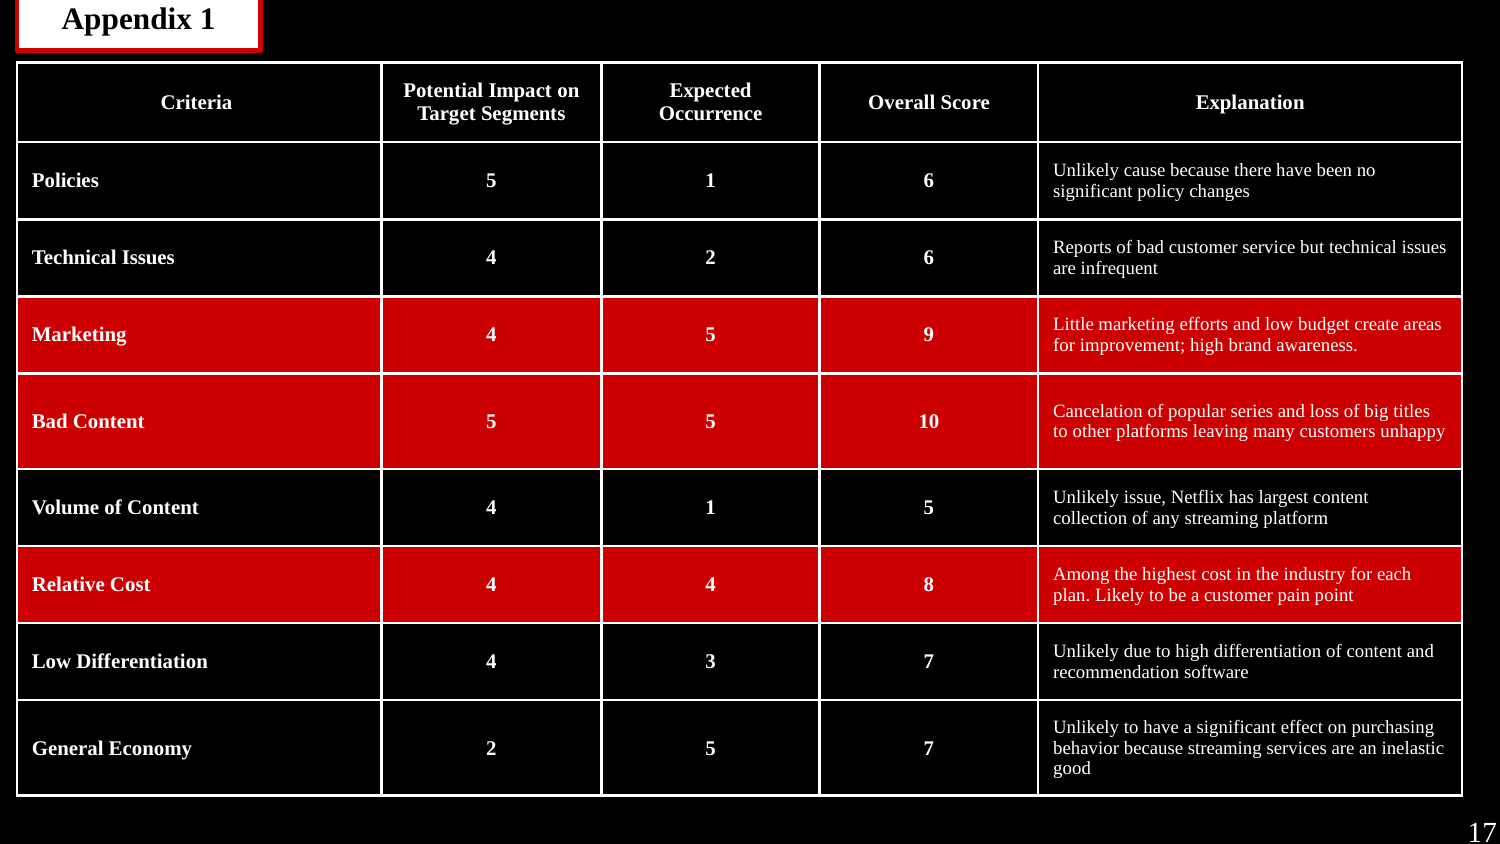

Appendix 1
| Criteria | Potential Impact on Target Segments | Expected Occurrence | Overall Score | Explanation |
| --- | --- | --- | --- | --- |
| Policies | 5 | 1 | 6 | Unlikely cause because there have been no significant policy changes |
| Technical Issues | 4 | 2 | 6 | Reports of bad customer service but technical issues are infrequent |
| Marketing | 4 | 5 | 9 | Little marketing efforts and low budget create areas for improvement; high brand awareness. |
| Bad Content | 5 | 5 | 10 | Cancelation of popular series and loss of big titles to other platforms leaving many customers unhappy |
| Volume of Content | 4 | 1 | 5 | Unlikely issue, Netflix has largest content collection of any streaming platform |
| Relative Cost | 4 | 4 | 8 | Among the highest cost in the industry for each plan. Likely to be a customer pain point |
| Low Differentiation | 4 | 3 | 7 | Unlikely due to high differentiation of content and recommendation software |
| General Economy | 2 | 5 | 7 | Unlikely to have a significant effect on purchasing behavior because streaming services are an inelastic good |
17